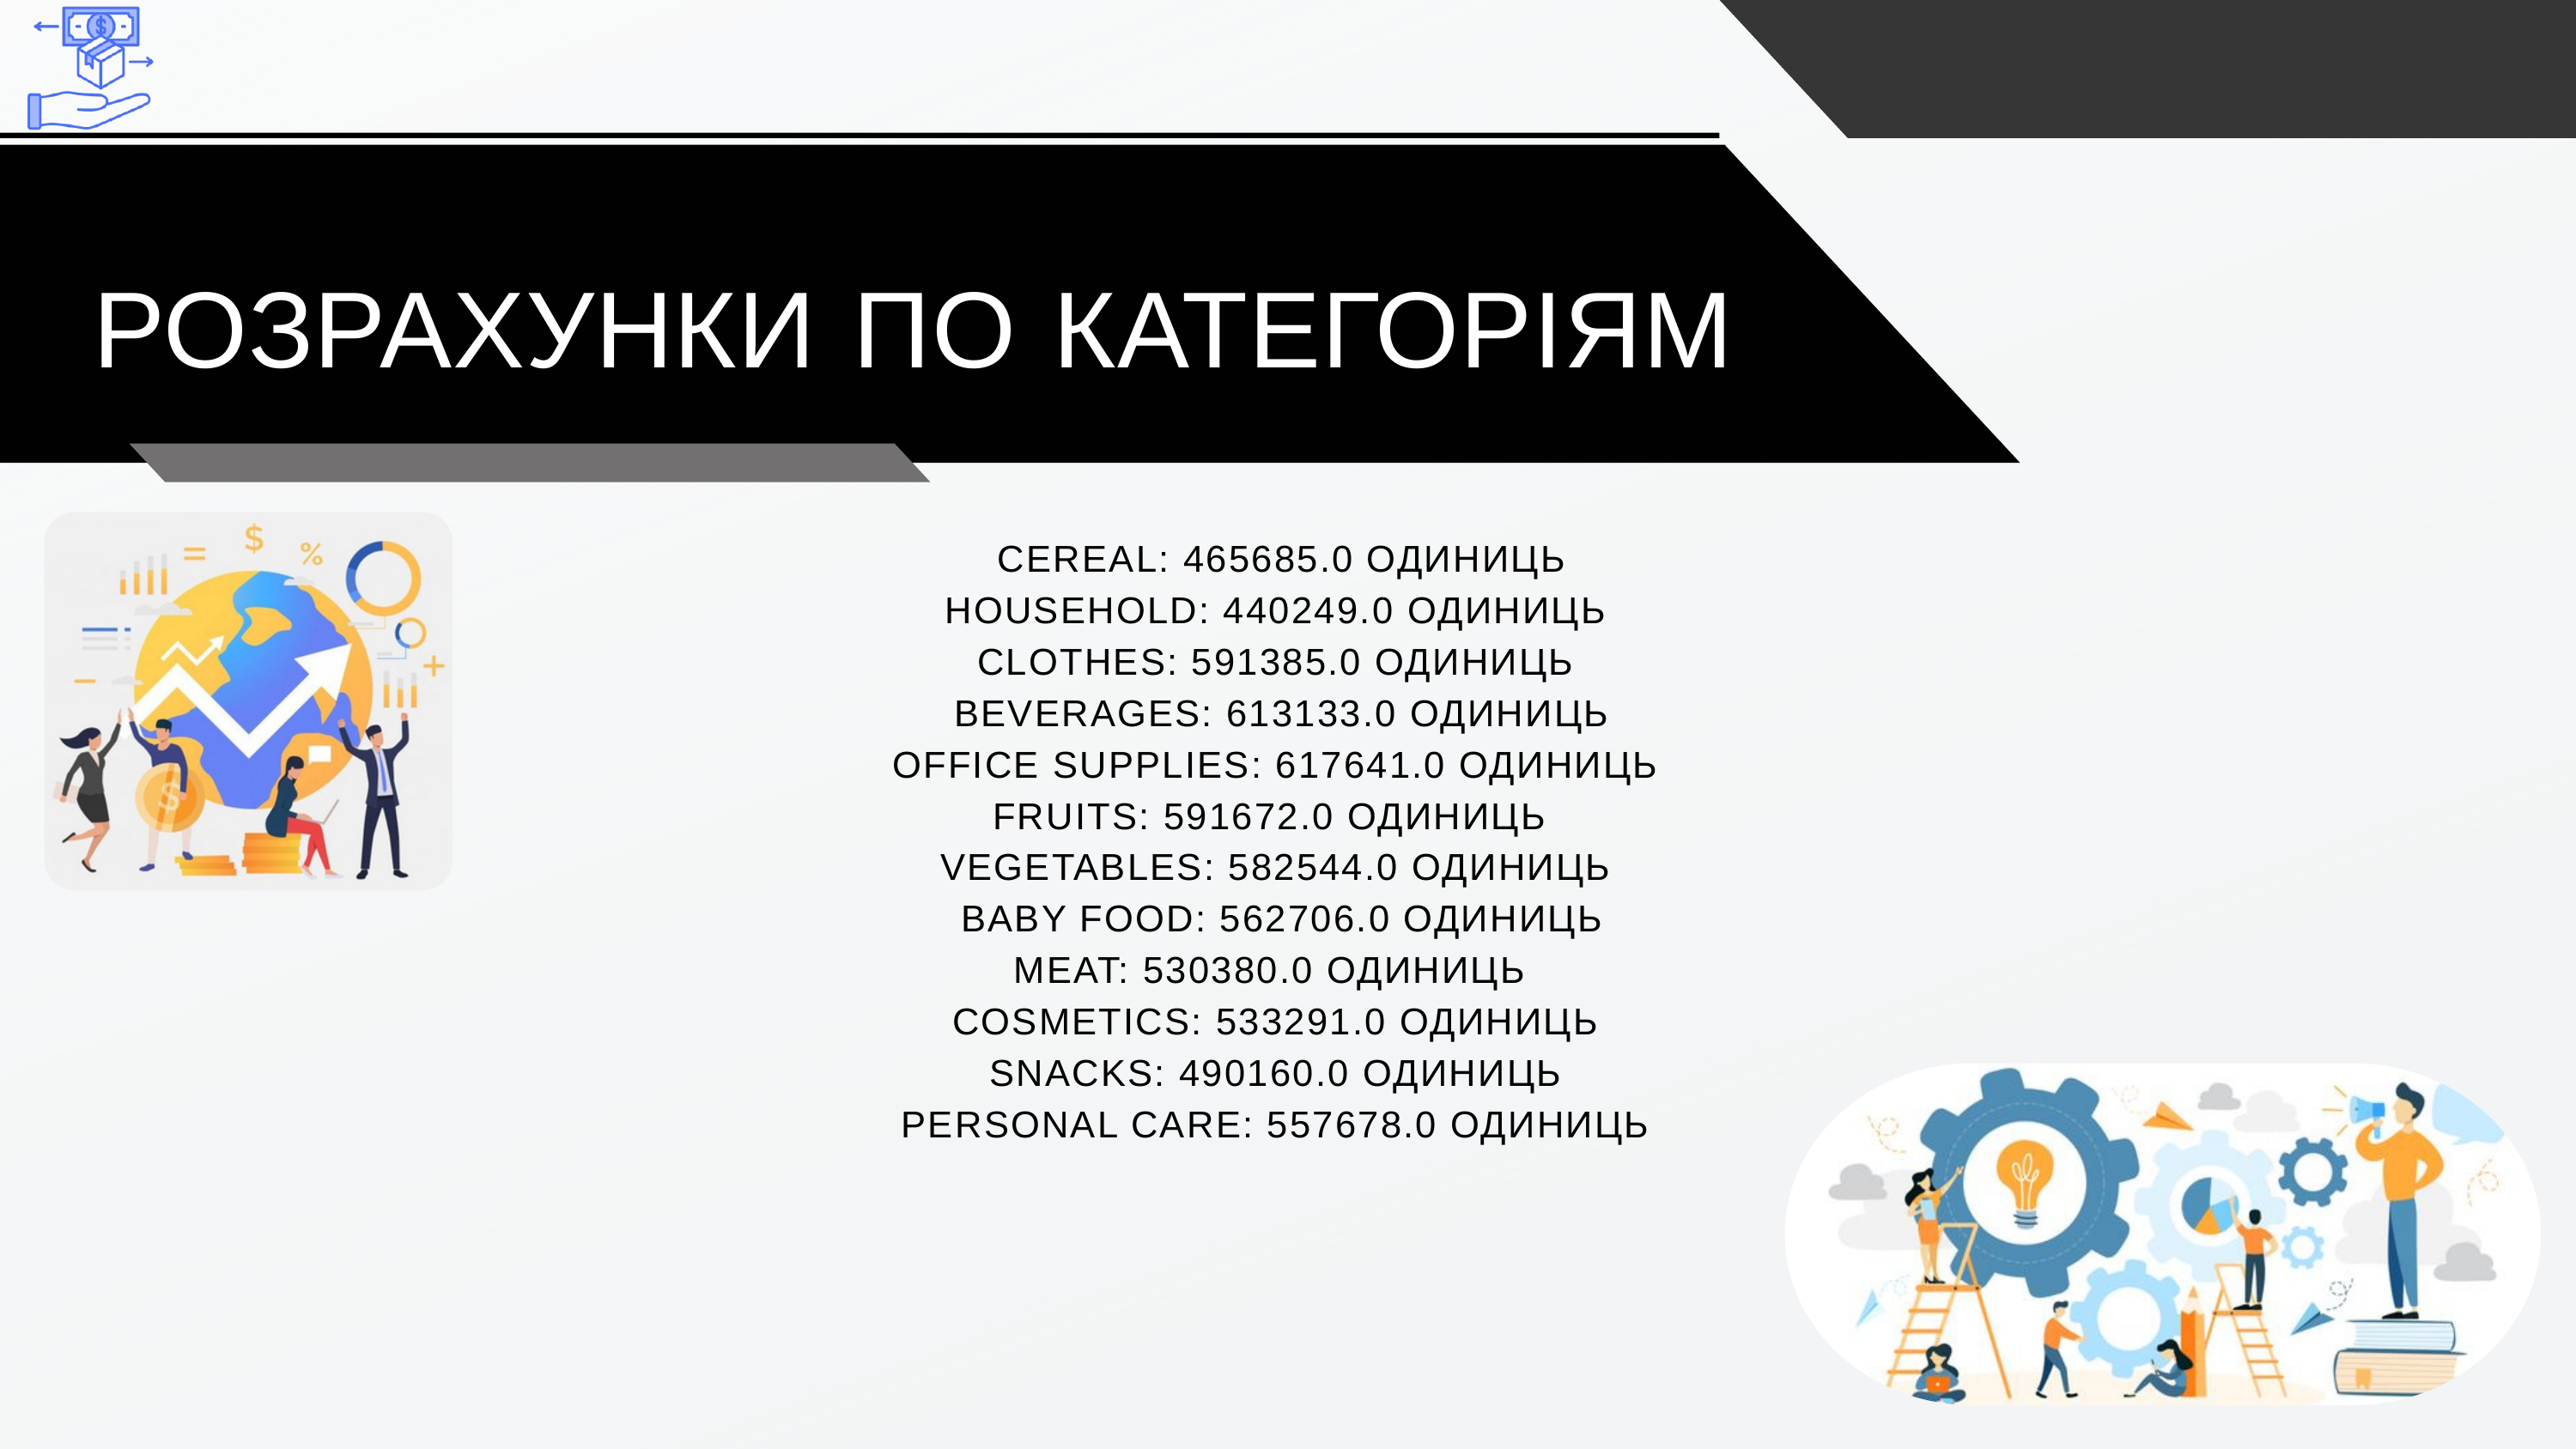

РОЗРАХУНКИ ПО КАТЕГОРІЯМ

 CEREAL: 465685.0 ОДИНИЦЬ
 HOUSEHOLD: 440249.0 ОДИНИЦЬ
CLOTHES: 591385.0 ОДИНИЦЬ
 BEVERAGES: 613133.0 ОДИНИЦЬ
 OFFICE SUPPLIES: 617641.0 ОДИНИЦЬ
FRUITS: 591672.0 ОДИНИЦЬ
VEGETABLES: 582544.0 ОДИНИЦЬ
 BABY FOOD: 562706.0 ОДИНИЦЬ
MEAT: 530380.0 ОДИНИЦЬ
COSMETICS: 533291.0 ОДИНИЦЬ
SNACKS: 490160.0 ОДИНИЦЬ
PERSONAL CARE: 557678.0 ОДИНИЦЬ